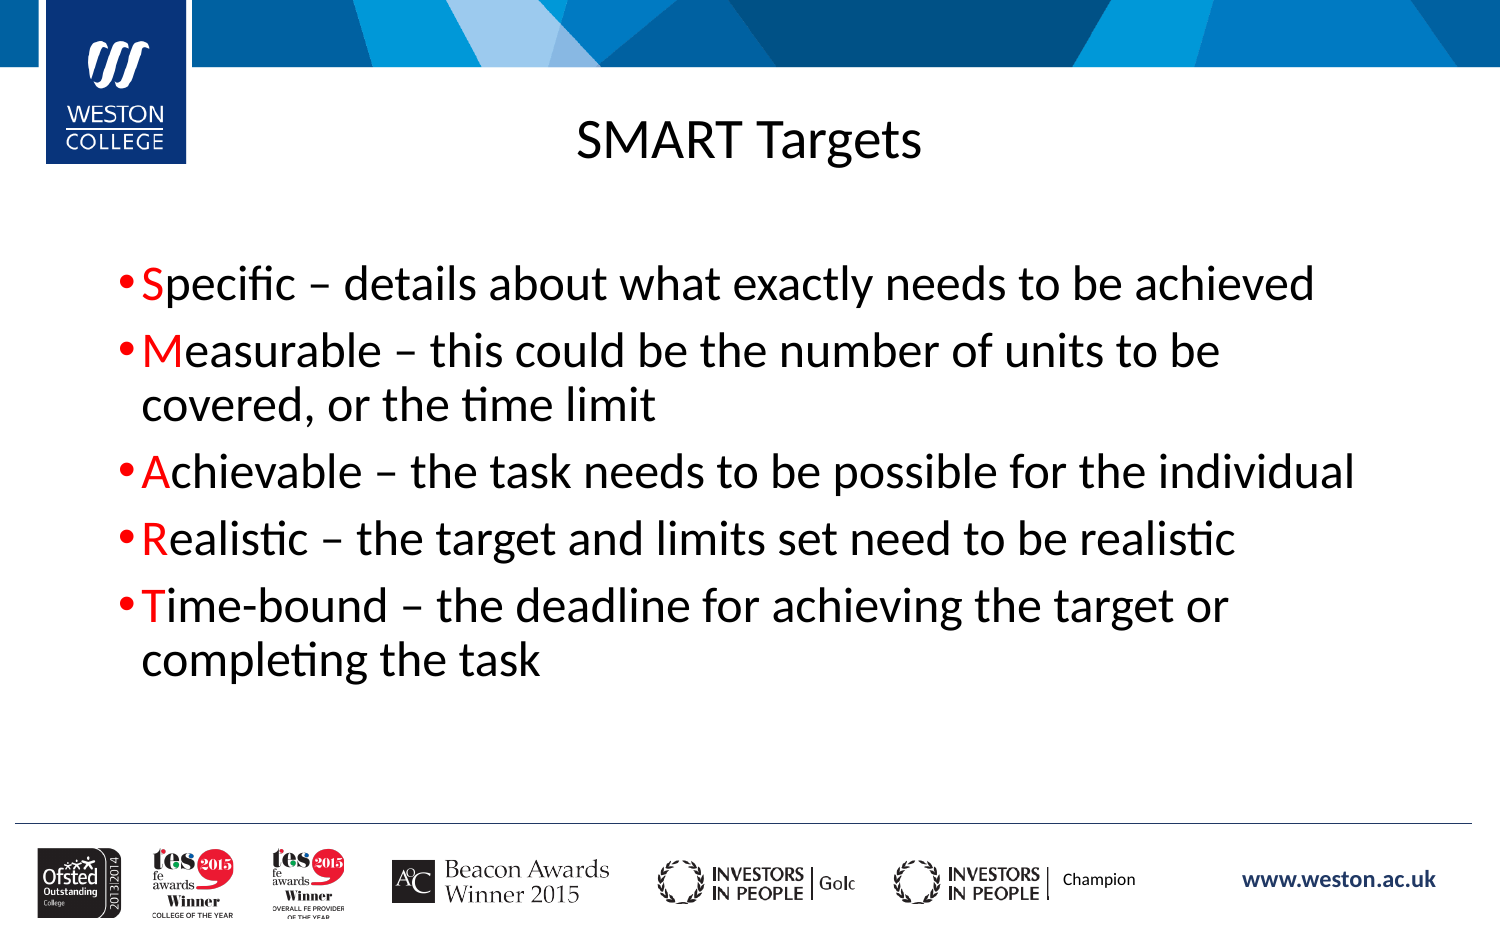

# SMART Targets
Specific – details about what exactly needs to be achieved
Measurable – this could be the number of units to be covered, or the time limit
Achievable – the task needs to be possible for the individual
Realistic – the target and limits set need to be realistic
Time-bound – the deadline for achieving the target or completing the task